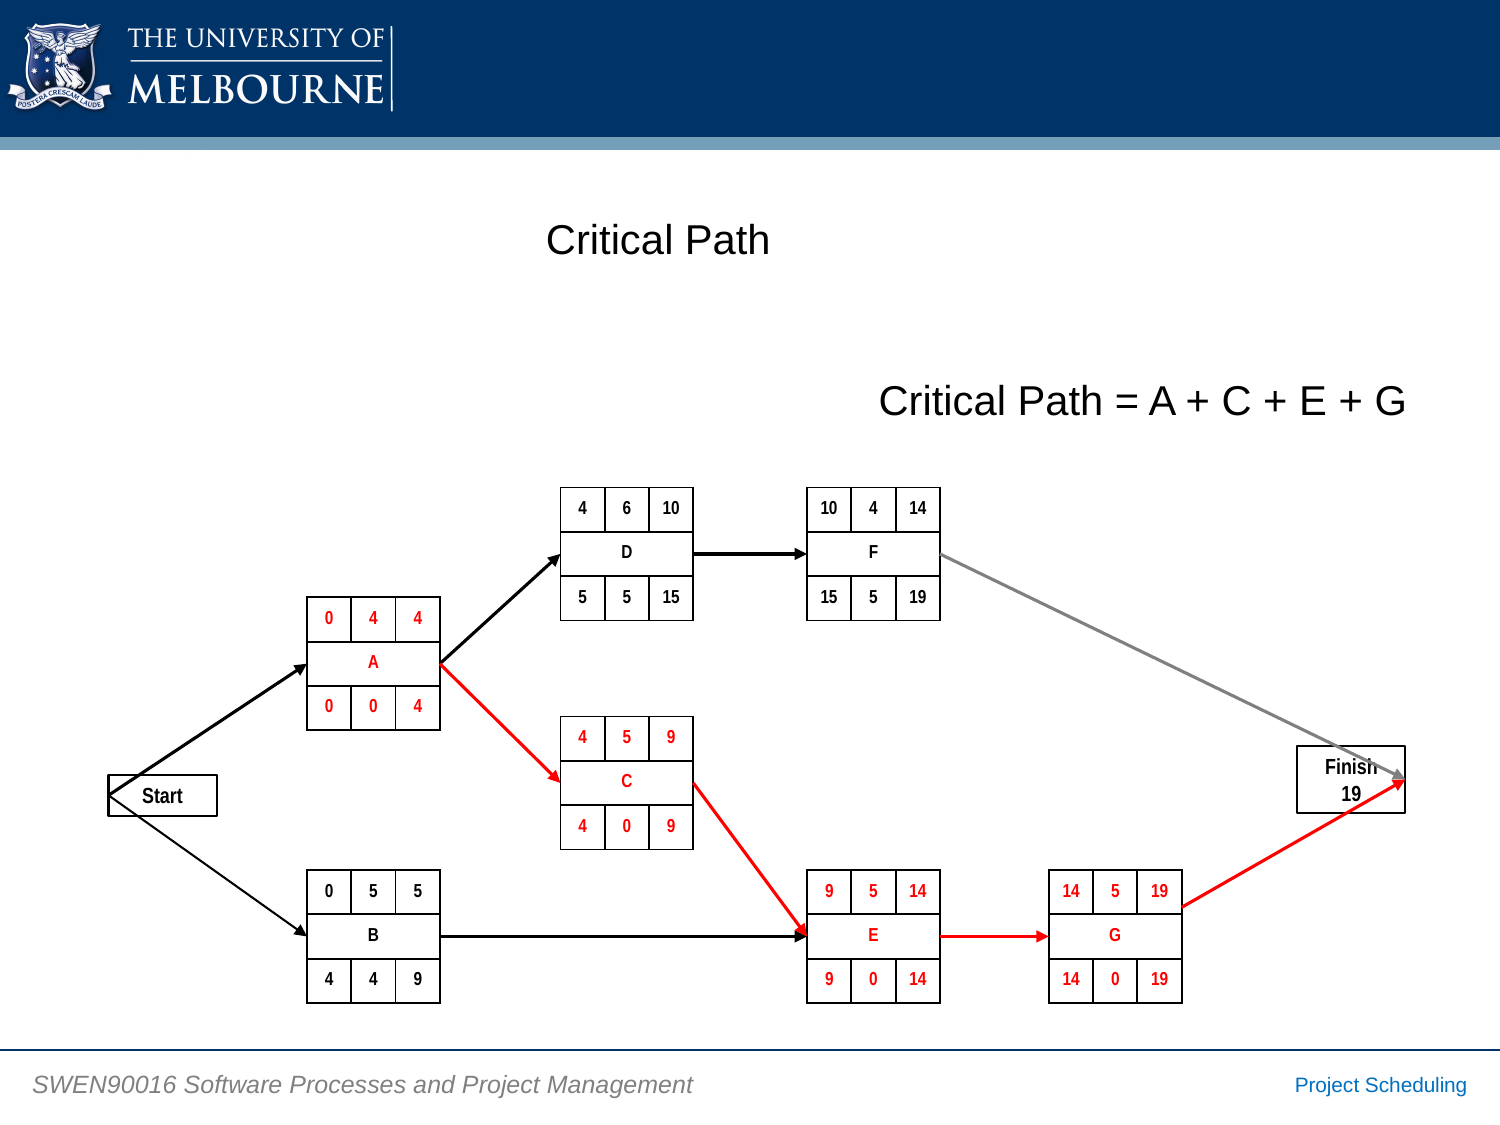

Critical Path
Critical Path = A + C + E + G
| 4 | 6 | 10 |
| --- | --- | --- |
| D |  |  |
| 5 | 5 | 15 |
| 10 | 4 | 14 |
| --- | --- | --- |
| F |  |  |
| 15 | 5 | 19 |
| 0 | 4 | 4 |
| --- | --- | --- |
| A |  |  |
| 0 | 0 | 4 |
| 4 | 5 | 9 |
| --- | --- | --- |
| C |  |  |
| 4 | 0 | 9 |
Finish
19
Start
| 0 | 5 | 5 |
| --- | --- | --- |
| B |  |  |
| 4 | 4 | 9 |
| 9 | 5 | 14 |
| --- | --- | --- |
| E |  |  |
| 9 | 0 | 14 |
| 14 | 5 | 19 |
| --- | --- | --- |
| G |  |  |
| 14 | 0 | 19 |